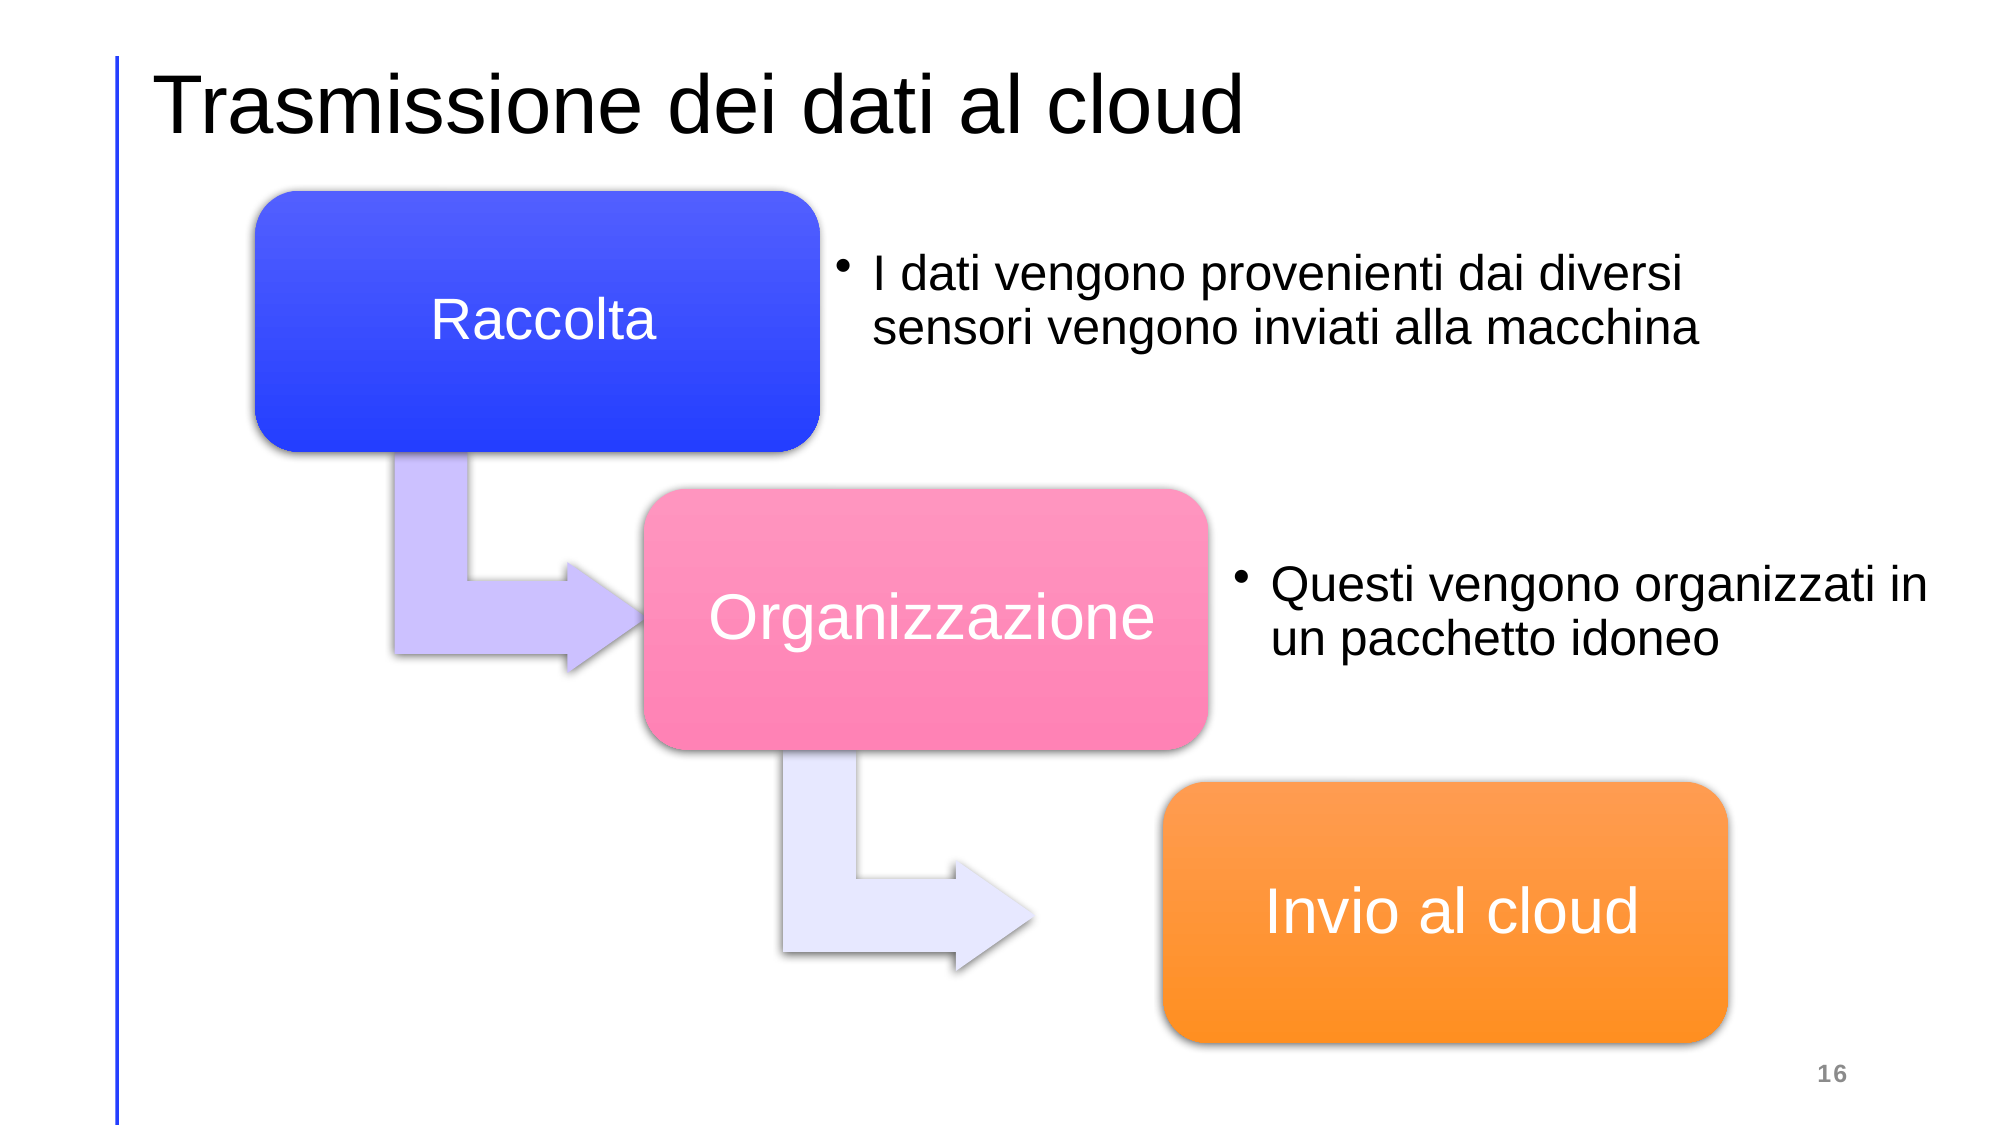

# Trasmissione dei dati al cloud
Raccolta
I dati vengono provenienti dai diversi sensori vengono inviati alla macchina
Organizzazione
Questi vengono organizzati in un pacchetto idoneo
Invio al cloud
16